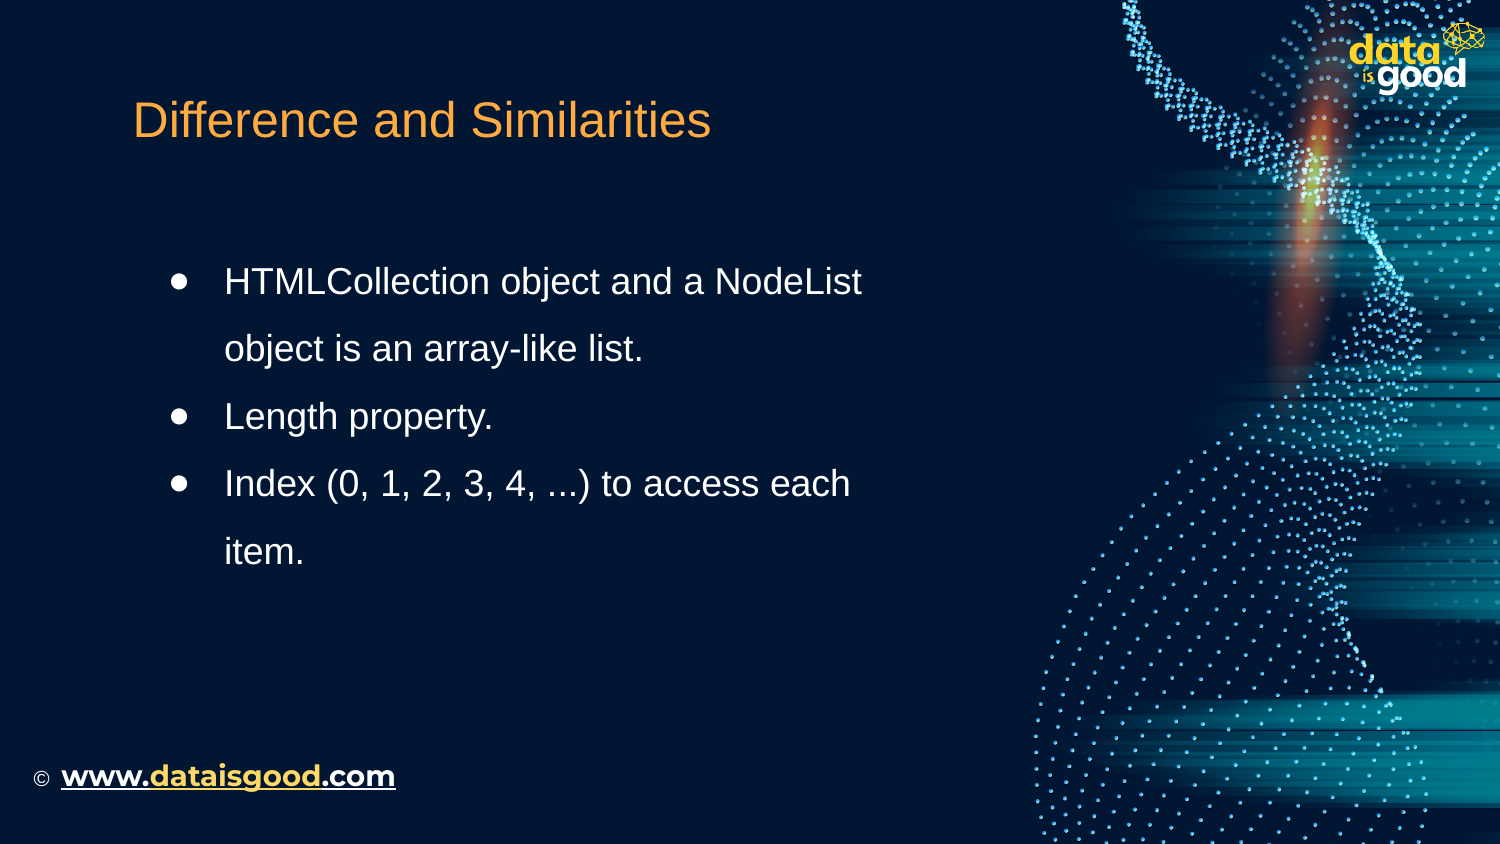

# Difference and Similarities
HTMLCollection object and a NodeList object is an array-like list.
Length property.
Index (0, 1, 2, 3, 4, ...) to access each item.